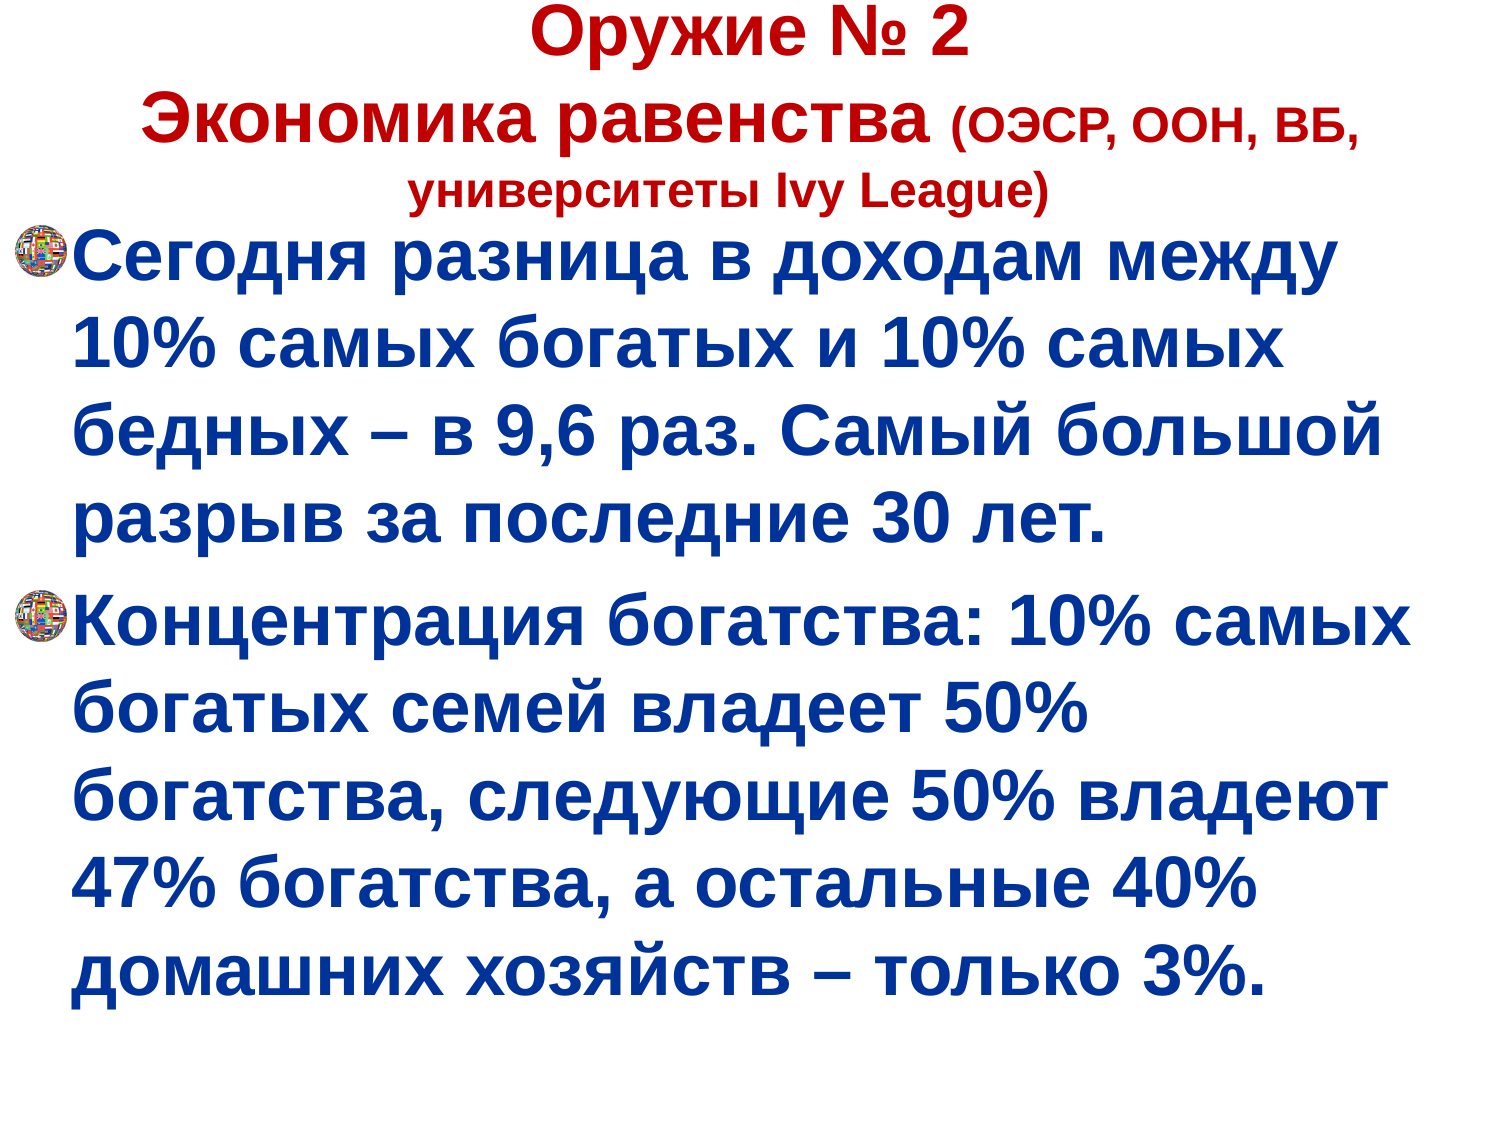

# Оружие № 2 Экономика равенства (ОЭСР, ООН, ВБ, университеты Ivy League)
Сегодня разница в доходам между 10% самых богатых и 10% самых бедных – в 9,6 раз. Самый большой разрыв за последние 30 лет.
Концентрация богатства: 10% самых богатых семей владеет 50% богатства, следующие 50% владеют 47% богатства, а остальные 40% домашних хозяйств – только 3%.